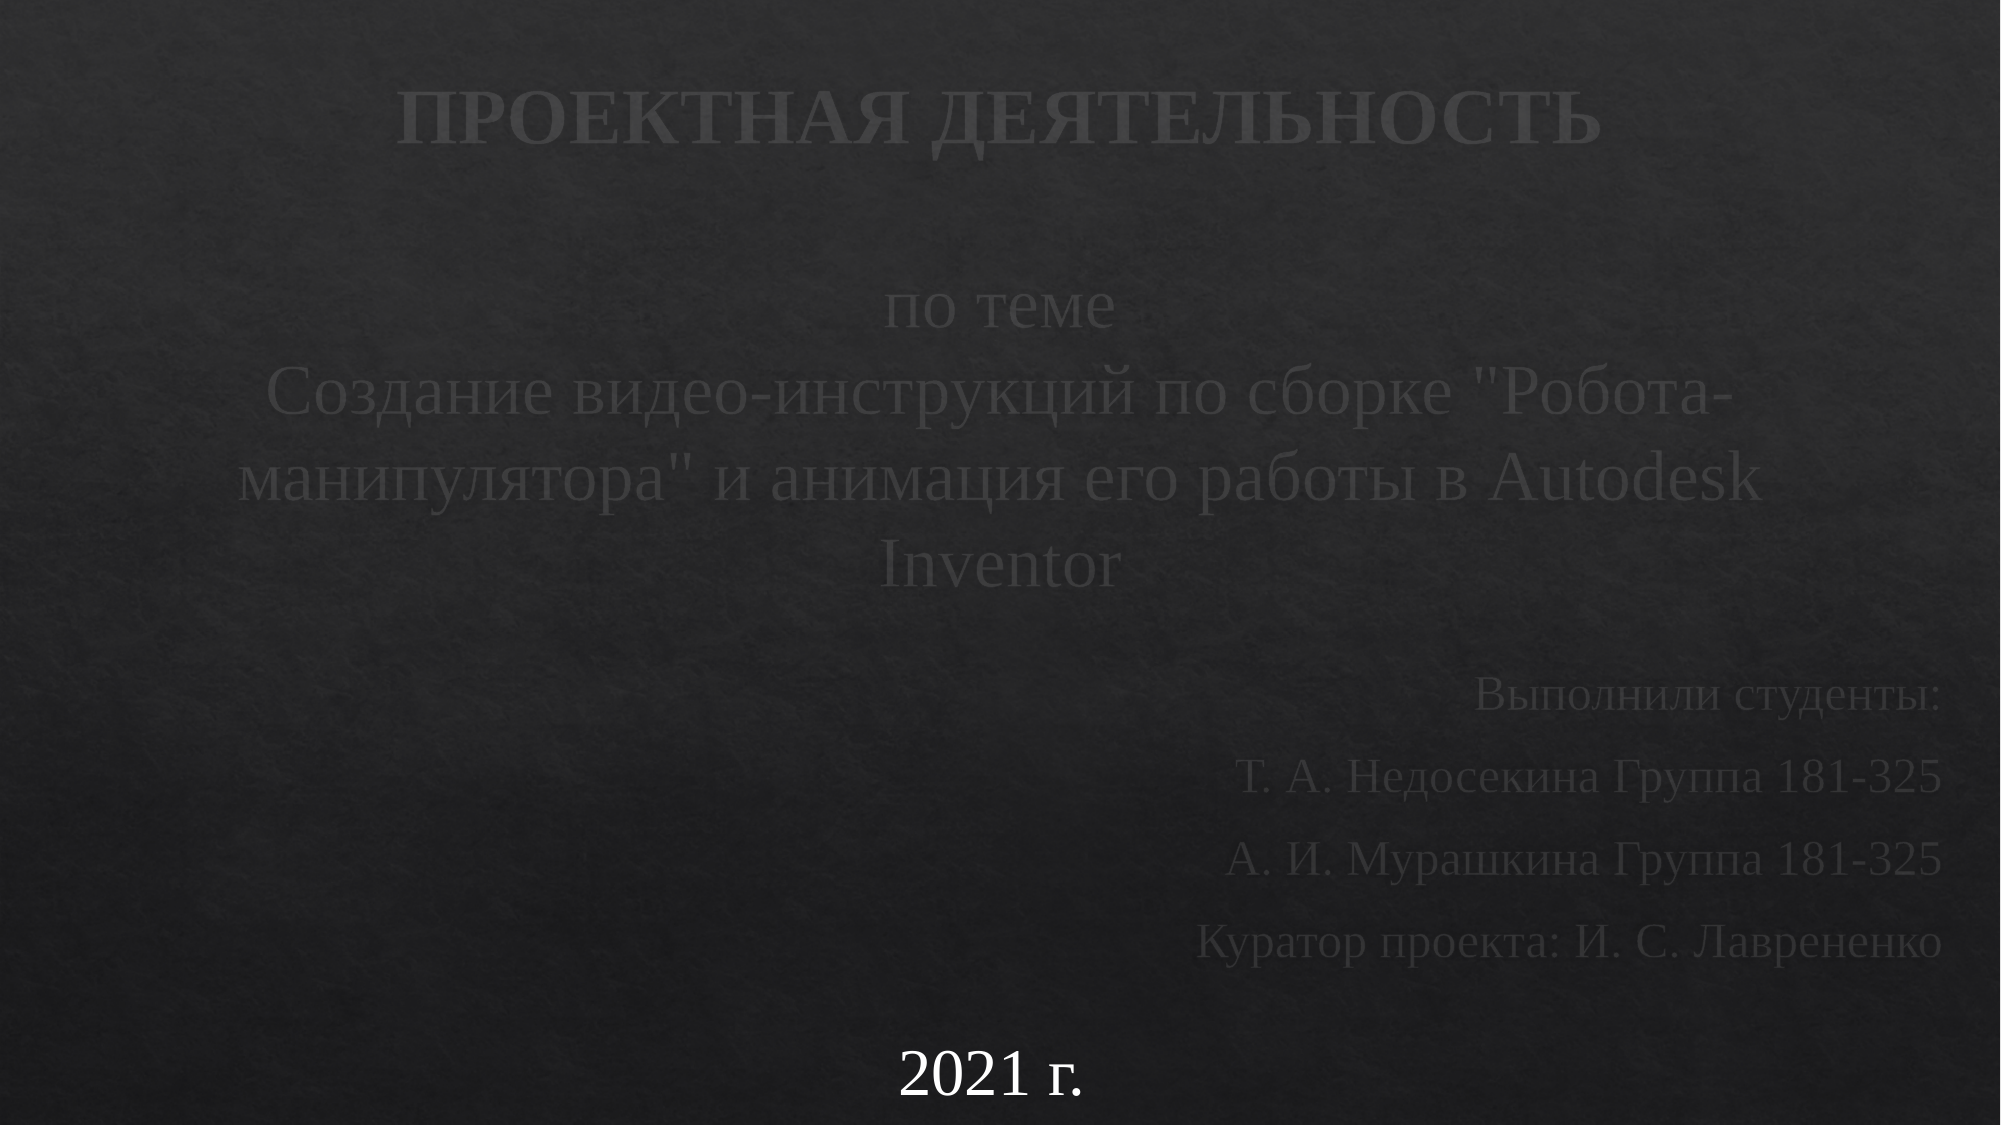

# ПРОЕКТНАЯ ДЕЯТЕЛЬНОСТЬ по теме Создание видео-инструкций по сборке "Робота-манипулятора" и анимация его работы в Autodesk Inventor
Выполнили студенты:
Т. А. Недосекина Группа 181-325
А. И. Мурашкина Группа 181-325
Куратор проекта: И. С. Лаврененко
2021 г.